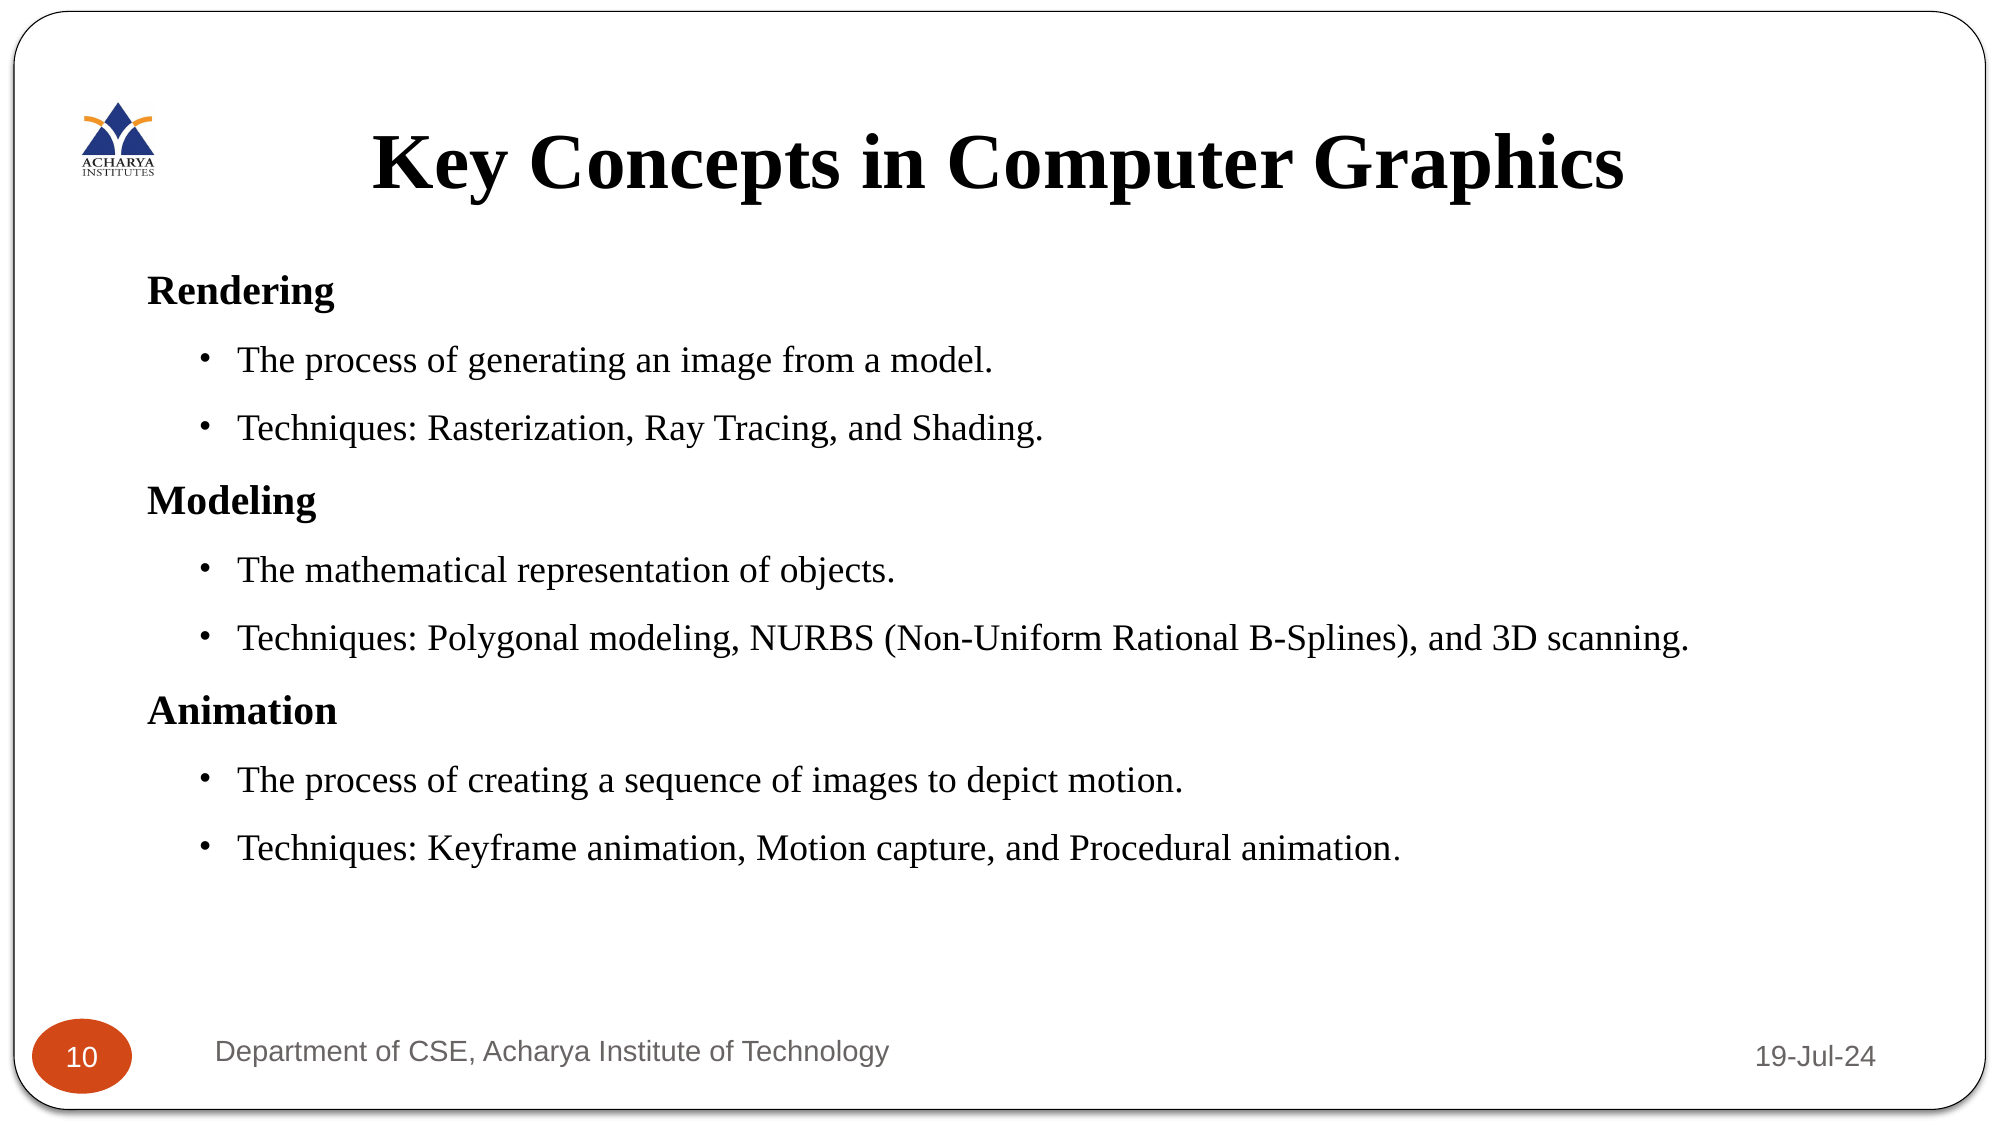

# Key Concepts in Computer Graphics
Rendering
The process of generating an image from a model.
Techniques: Rasterization, Ray Tracing, and Shading.
Modeling
The mathematical representation of objects.
Techniques: Polygonal modeling, NURBS (Non-Uniform Rational B-Splines), and 3D scanning.
Animation
The process of creating a sequence of images to depict motion.
Techniques: Keyframe animation, Motion capture, and Procedural animation.

Department of CSE, Acharya Institute of Technology
19-Jul-24
10